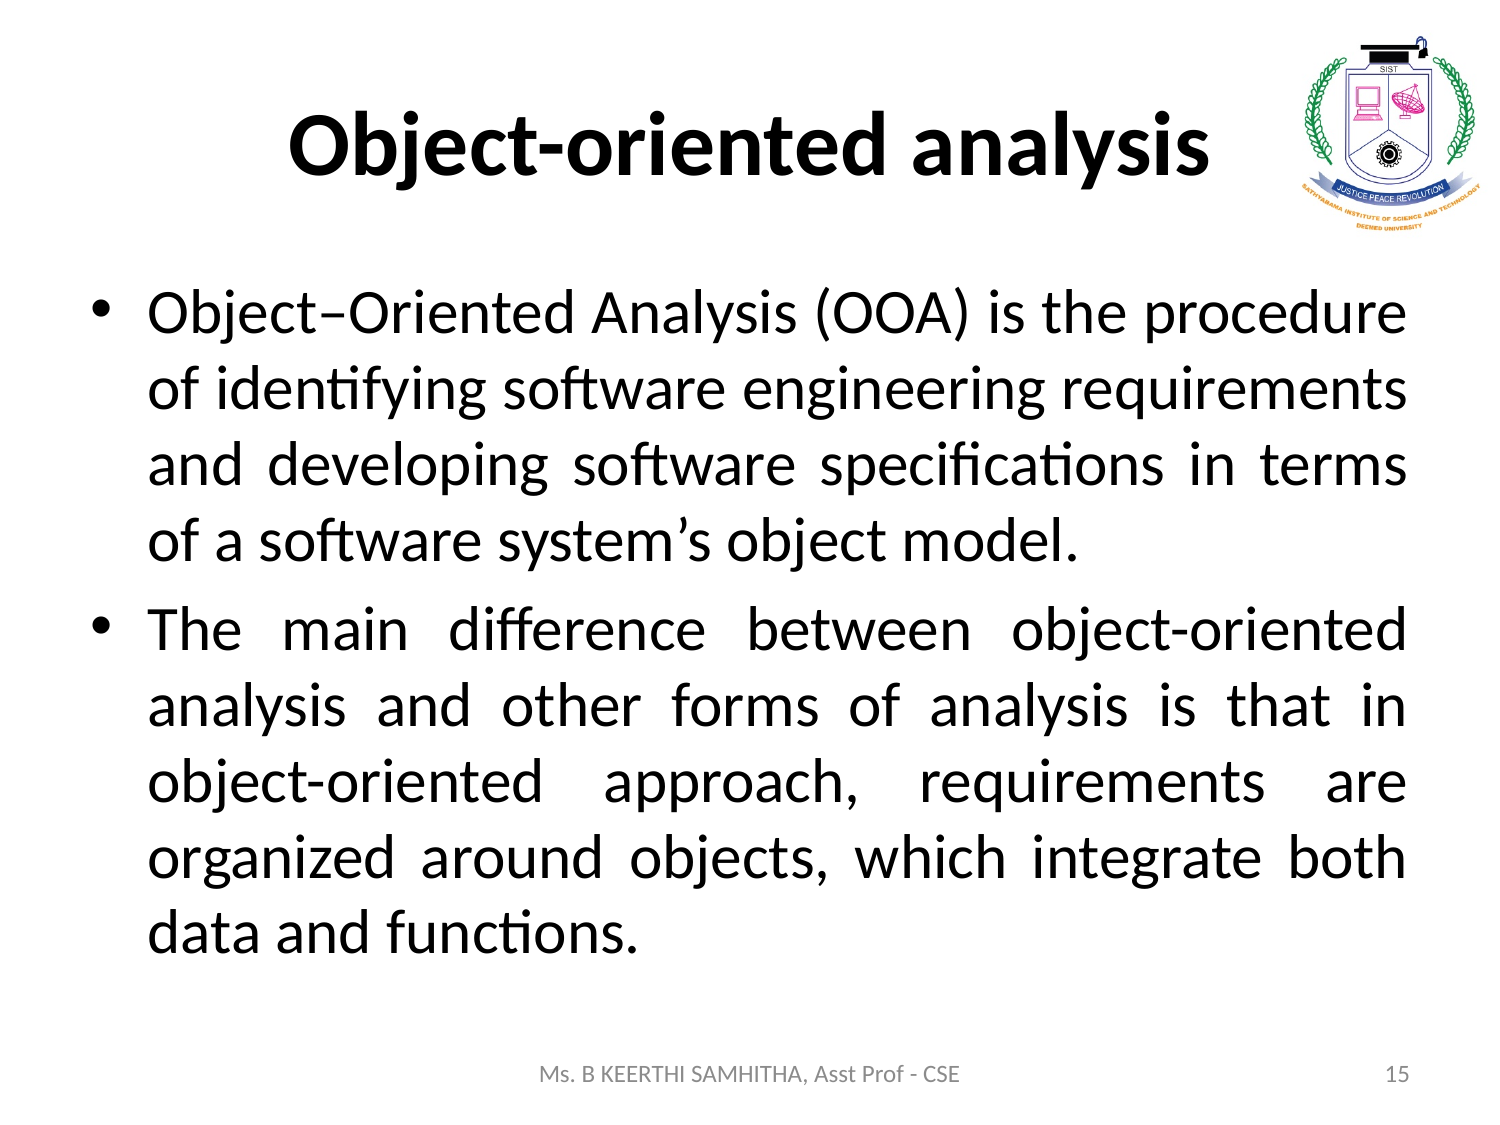

# Object-oriented analysis
Object–Oriented Analysis (OOA) is the procedure of identifying software engineering requirements and developing software specifications in terms of a software system’s object model.
The main difference between object-oriented analysis and other forms of analysis is that in object-oriented approach, requirements are organized around objects, which integrate both data and functions.
Ms. B KEERTHI SAMHITHA, Asst Prof - CSE
15